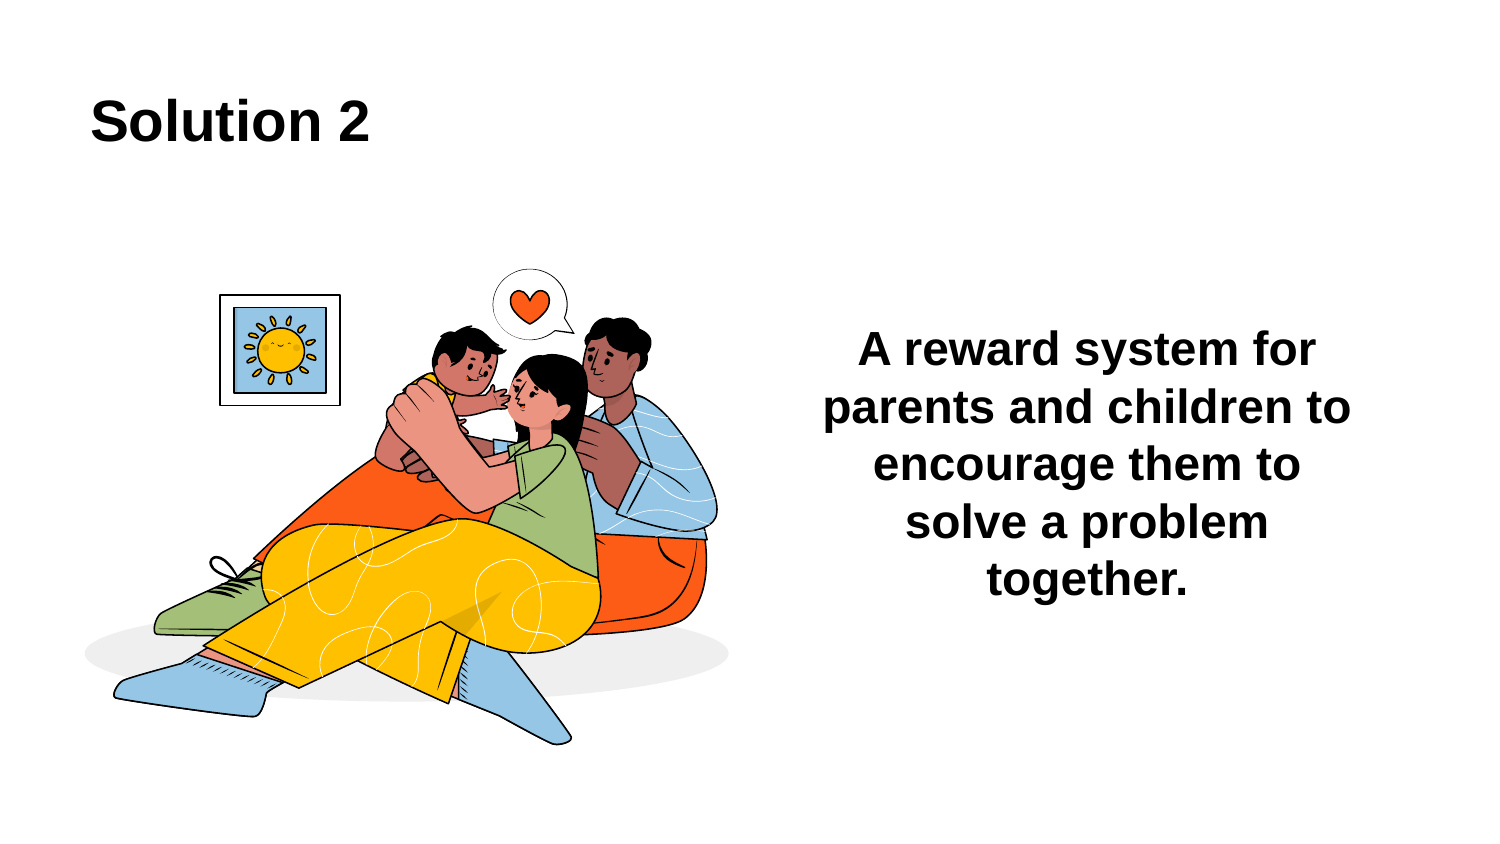

# Solution 2

A reward system for parents and children to encourage them to solve a problem together.